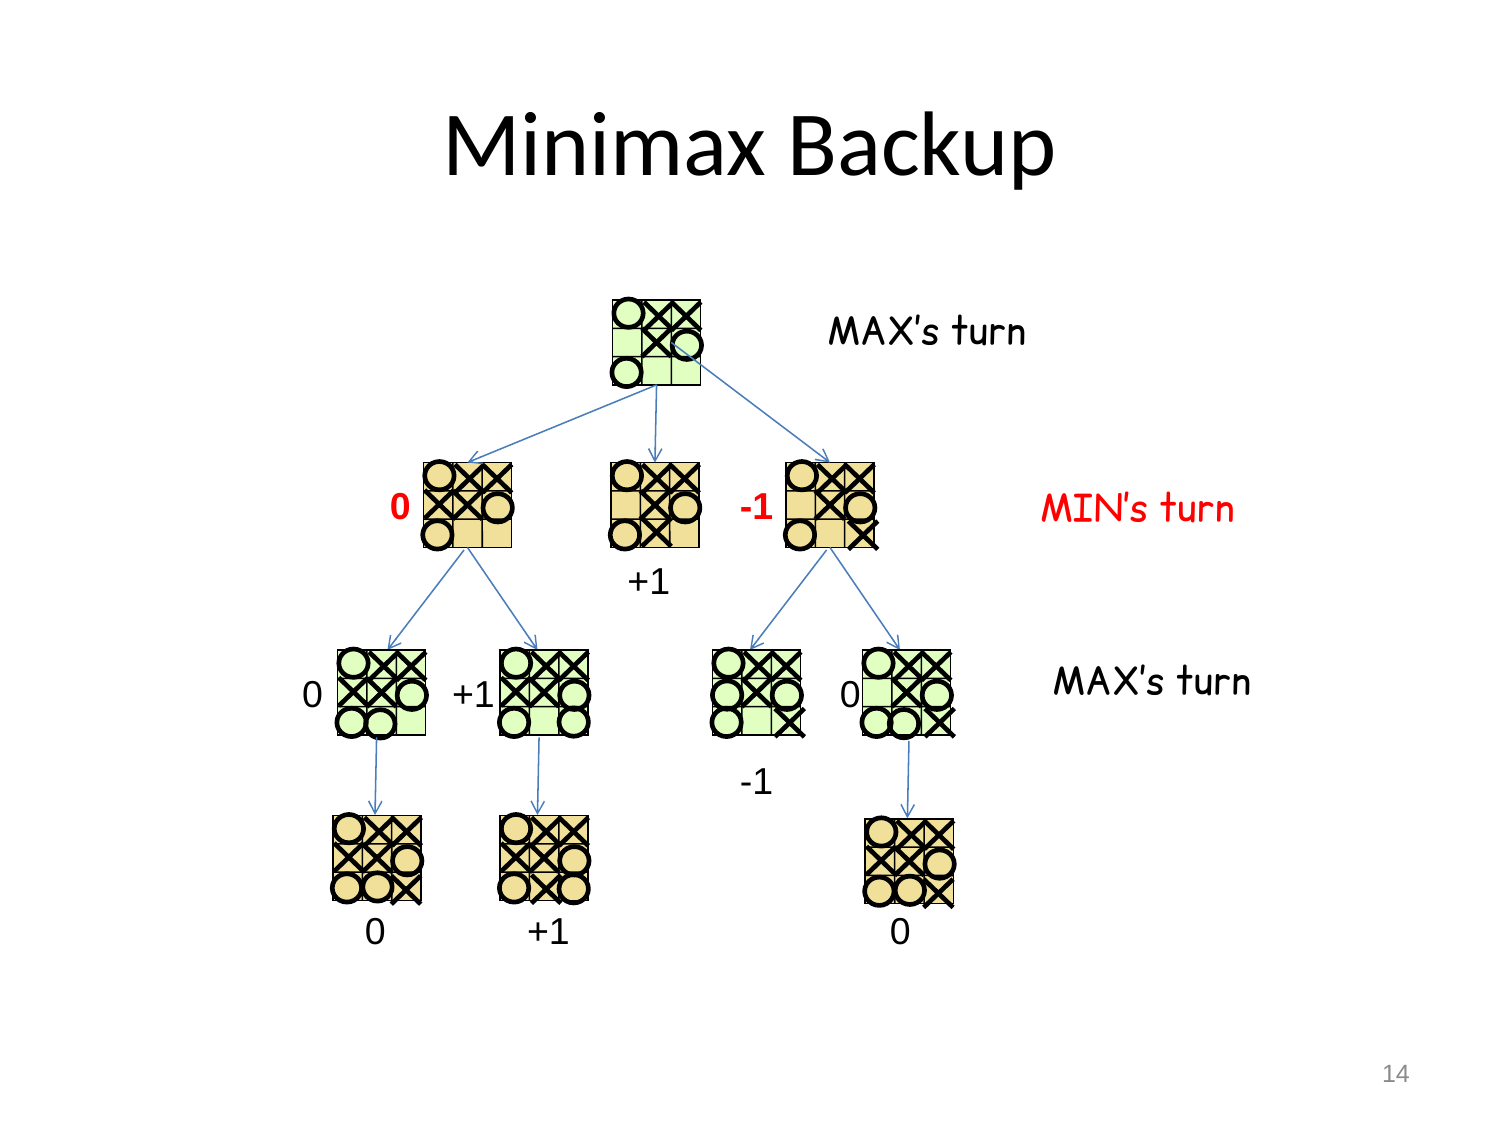

# Minimax Backup

MAX’s turn

0
-1
MIN’s turn

+1

MAX’s turn

0
+1
0

-1

0
+1
0
14